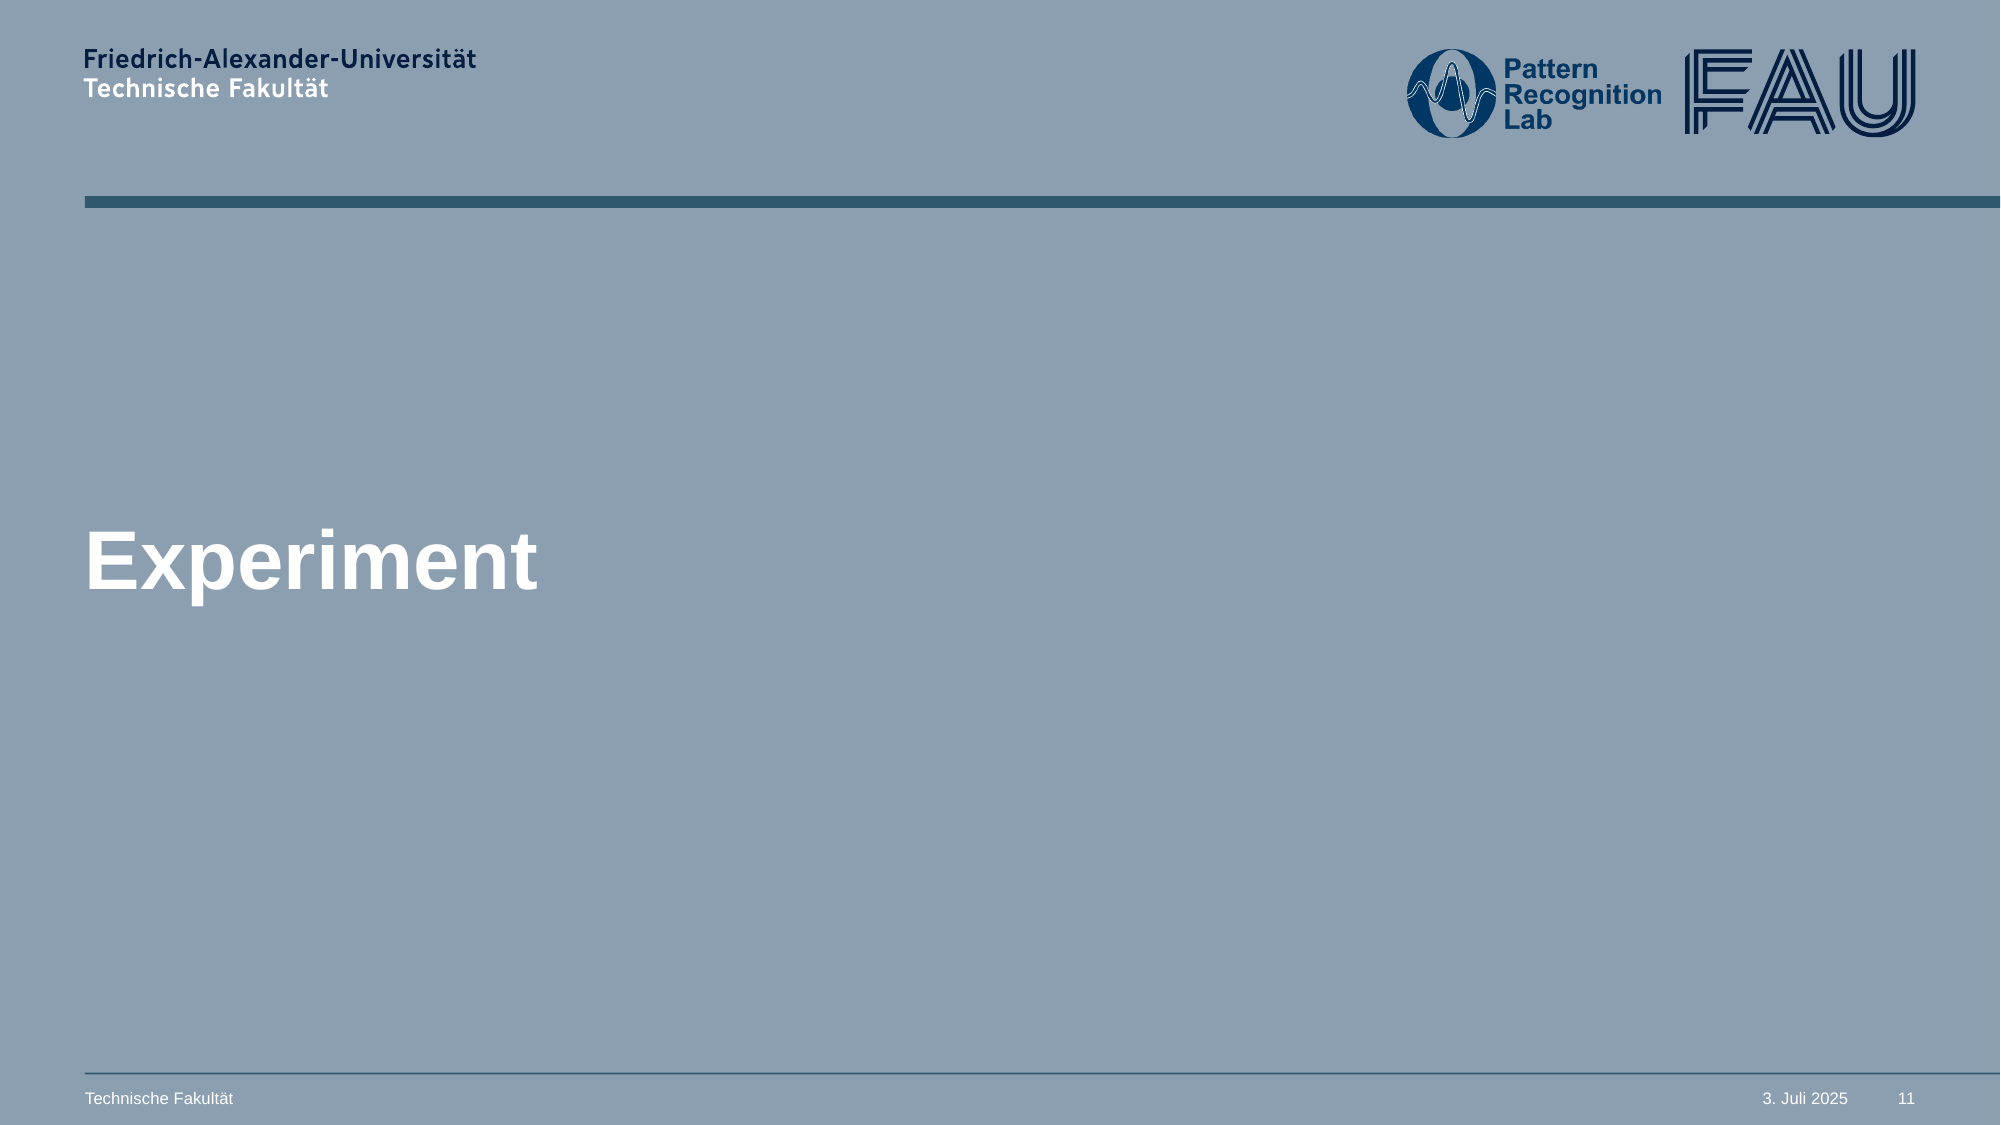

# Experiment
Technische Fakultät
3. Juli 2025
11